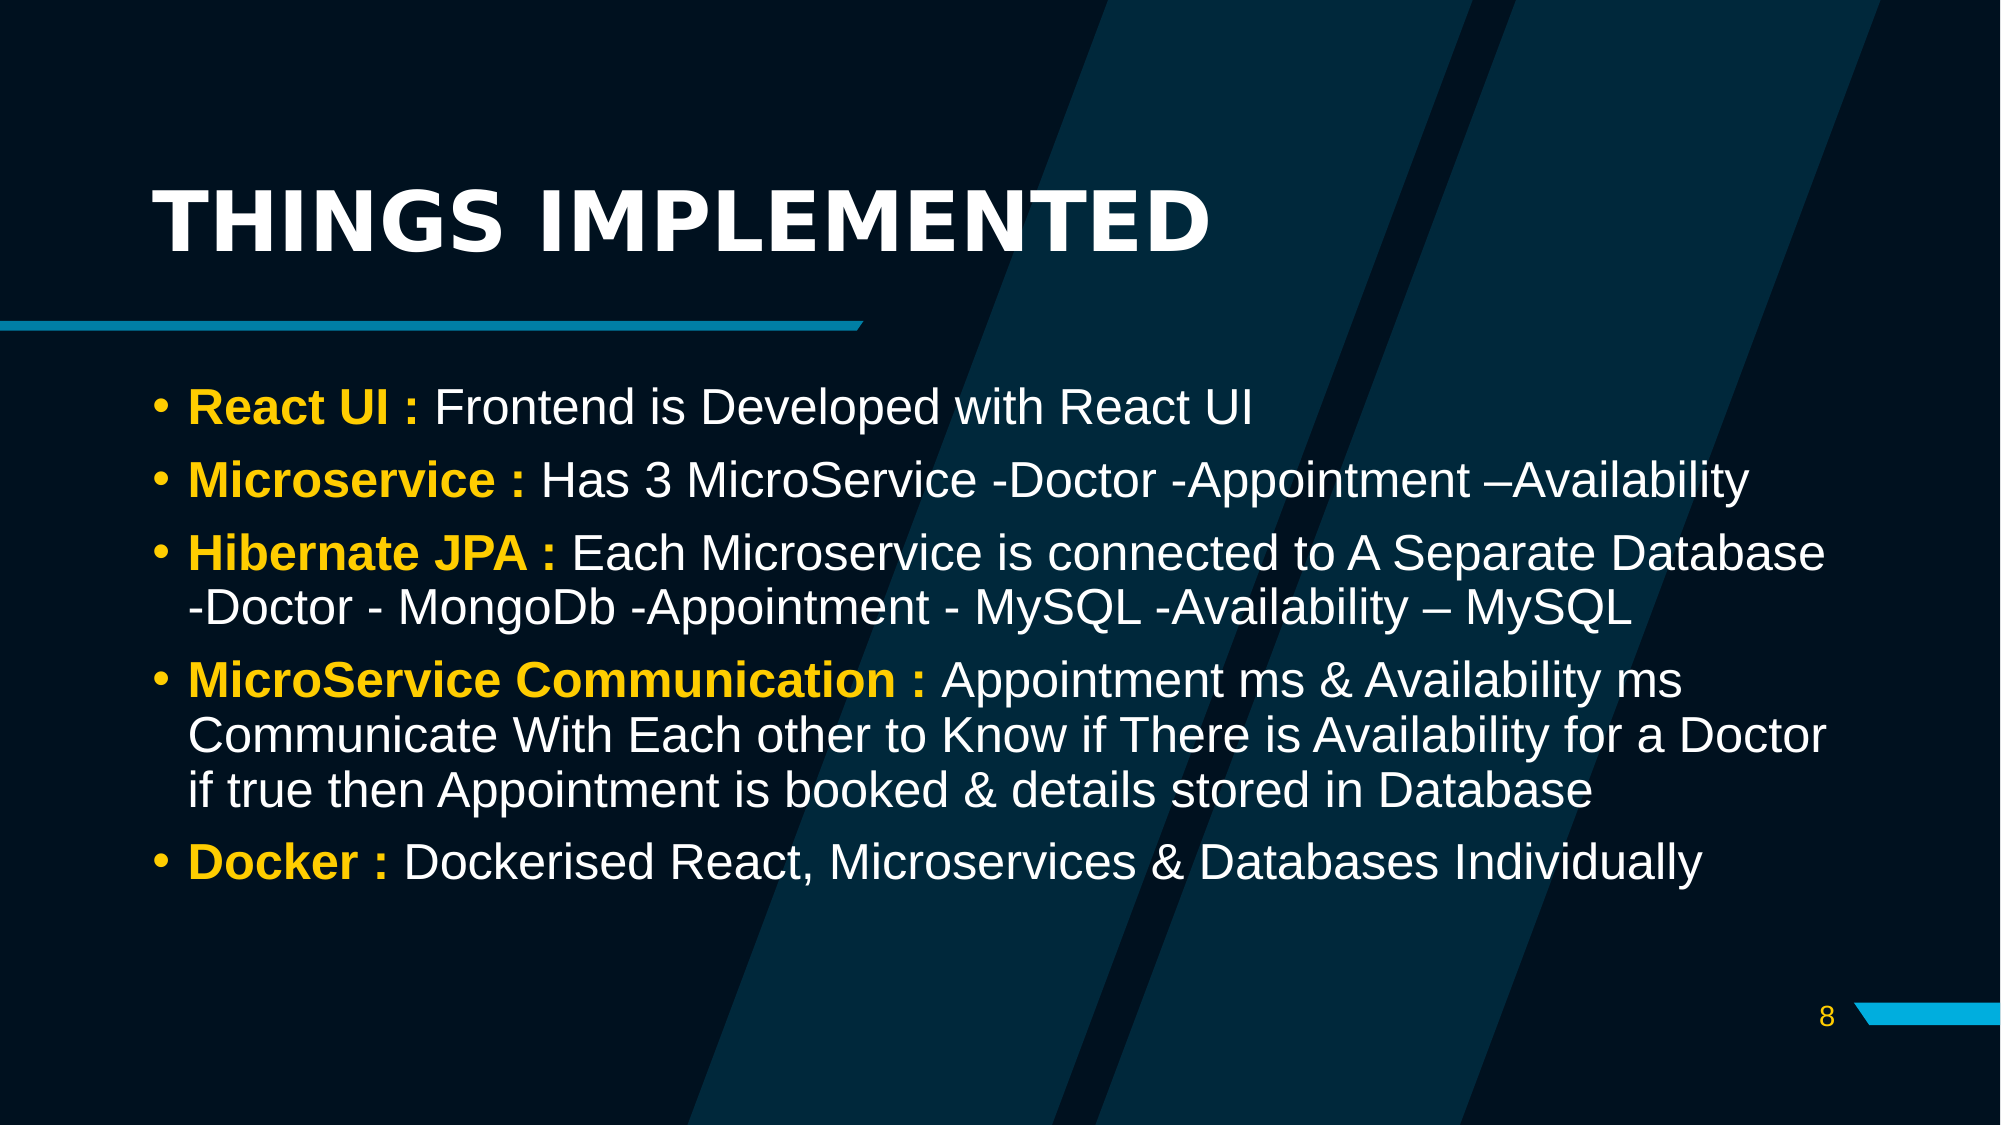

# THINGS IMPLEMENTED
React UI : Frontend is Developed with React UI
Microservice : Has 3 MicroService -Doctor -Appointment –Availability
Hibernate JPA : Each Microservice is connected to A Separate Database -Doctor - MongoDb -Appointment - MySQL -Availability – MySQL
MicroService Communication : Appointment ms & Availability ms Communicate With Each other to Know if There is Availability for a Doctor if true then Appointment is booked & details stored in Database
Docker : Dockerised React, Microservices & Databases Individually
8